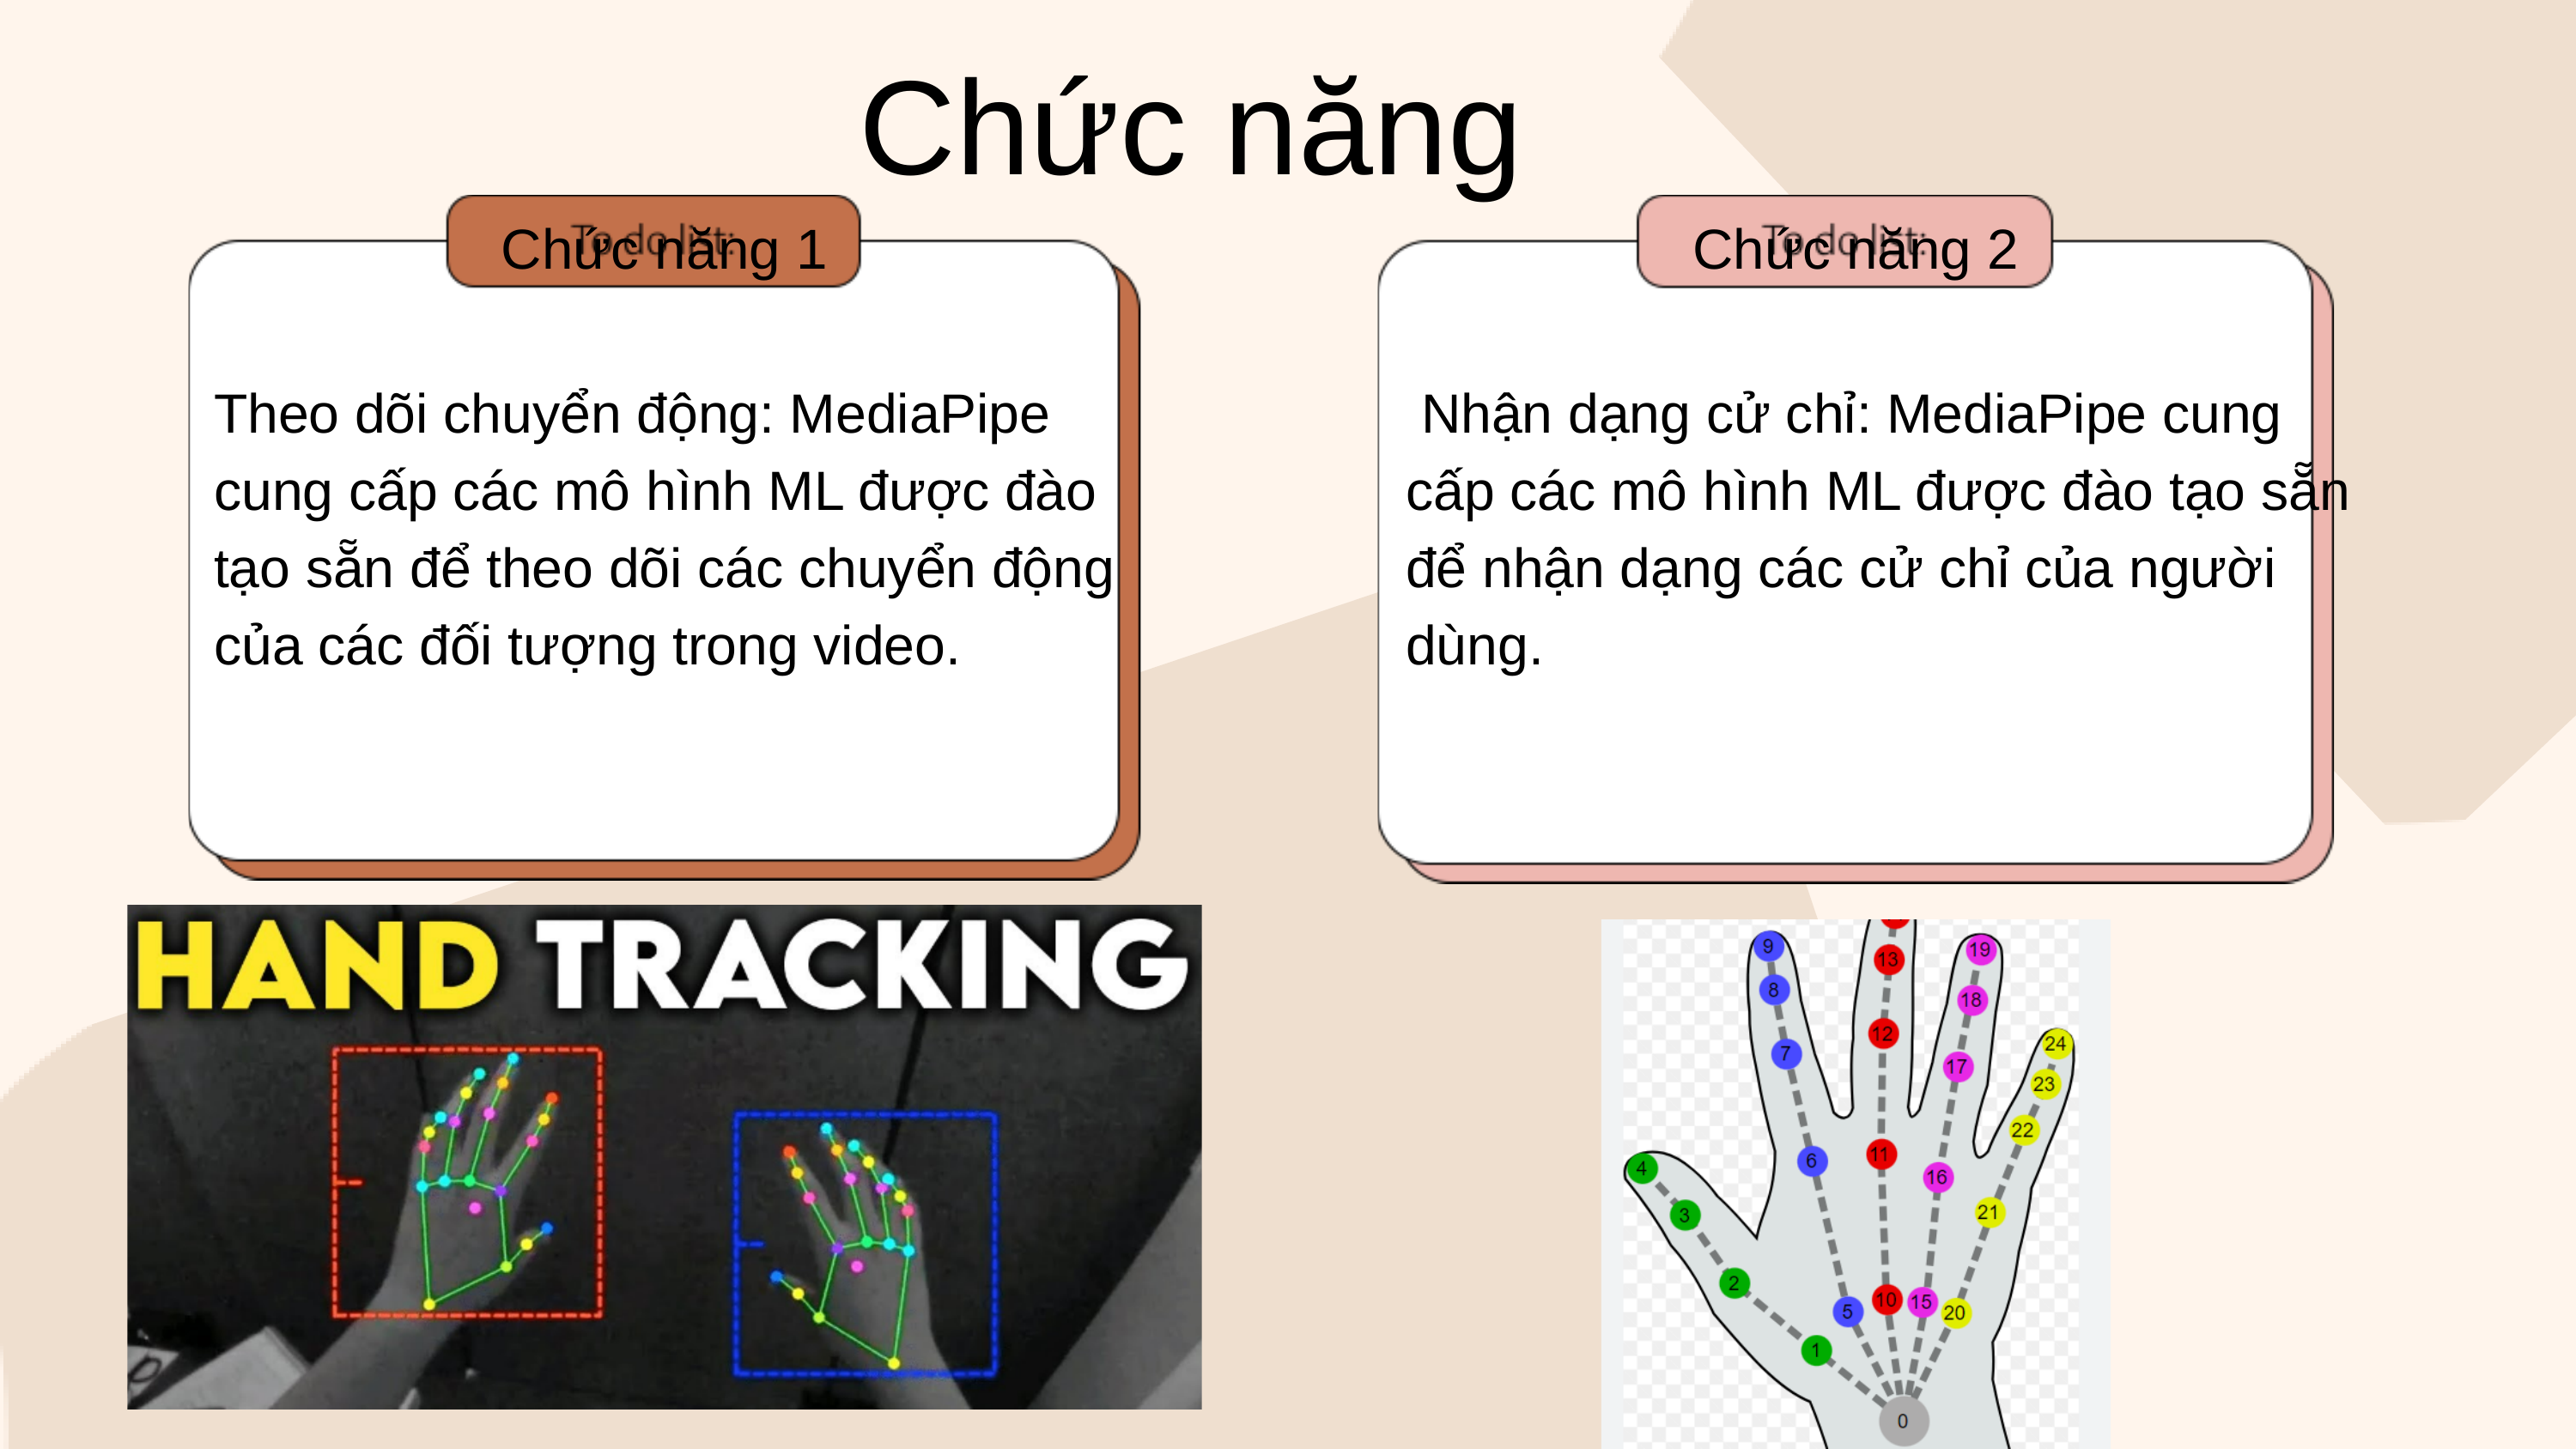

Chức năng

Chức năng 1
Chức năng 2
Theo dõi chuyển động: MediaPipe cung cấp các mô hình ML được đào tạo sẵn để theo dõi các chuyển động của các đối tượng trong video.
 Nhận dạng cử chỉ: MediaPipe cung cấp các mô hình ML được đào tạo sẵn để nhận dạng các cử chỉ của người dùng.